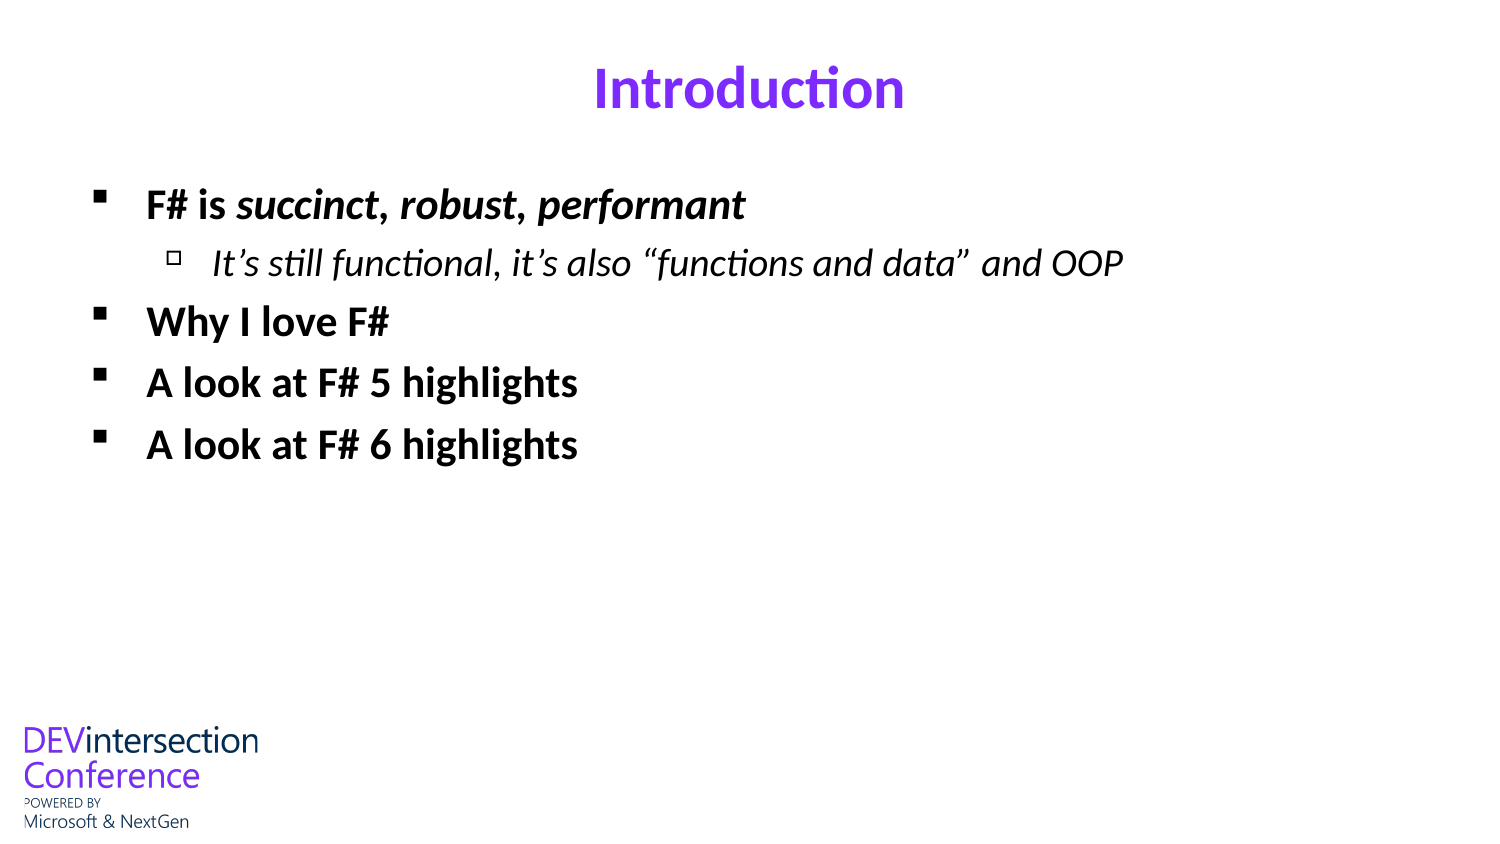

# Introduction
F# is succinct, robust, performant
It’s still functional, it’s also “functions and data” and OOP
Why I love F#
A look at F# 5 highlights
A look at F# 6 highlights